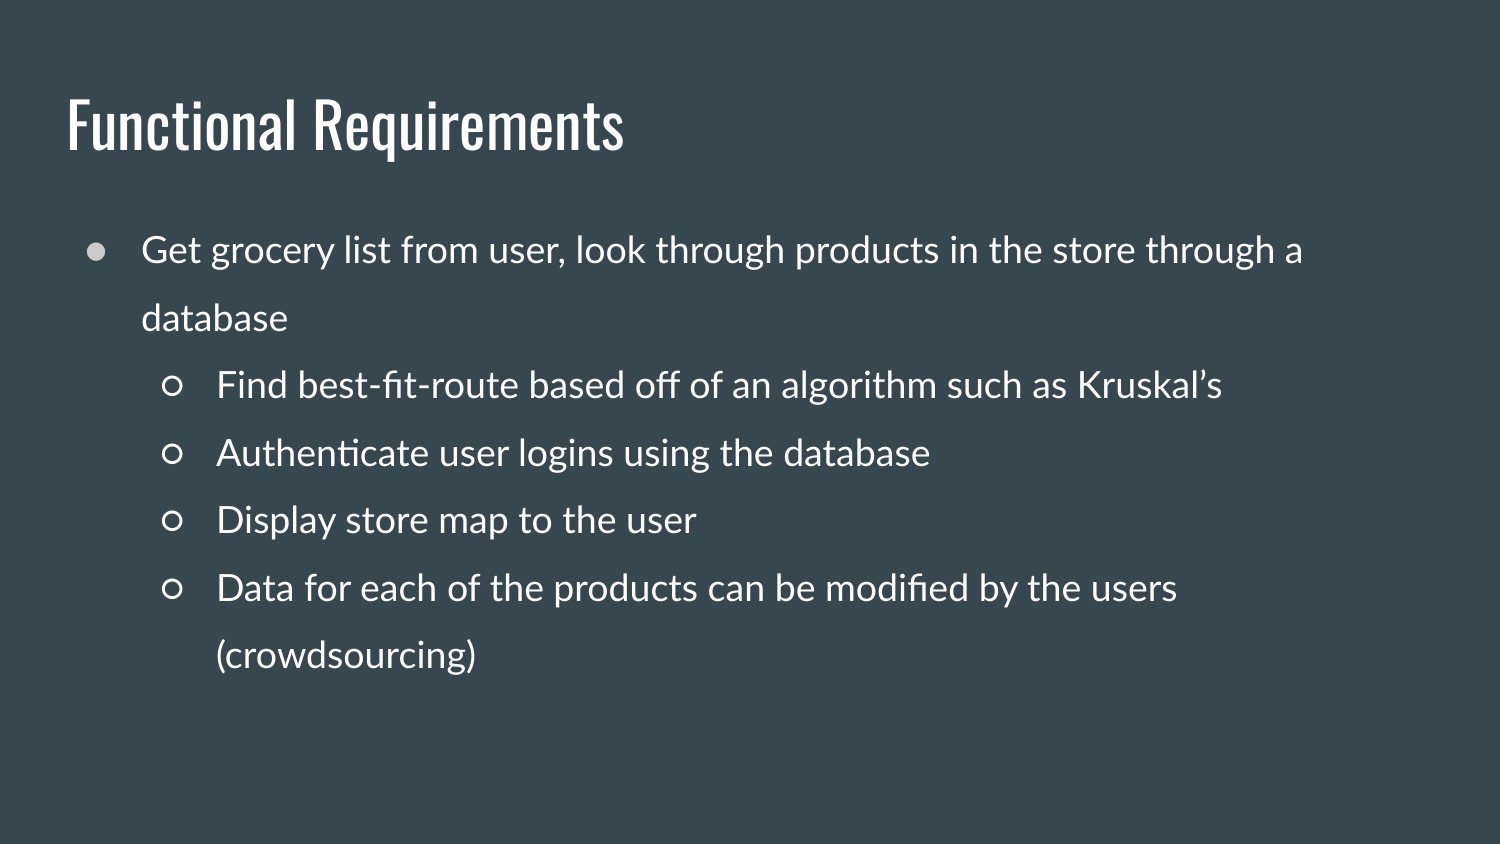

# Functional Requirements
Get grocery list from user, look through products in the store through a database
Find best-fit-route based off of an algorithm such as Kruskal’s
Authenticate user logins using the database
Display store map to the user
Data for each of the products can be modified by the users (crowdsourcing)